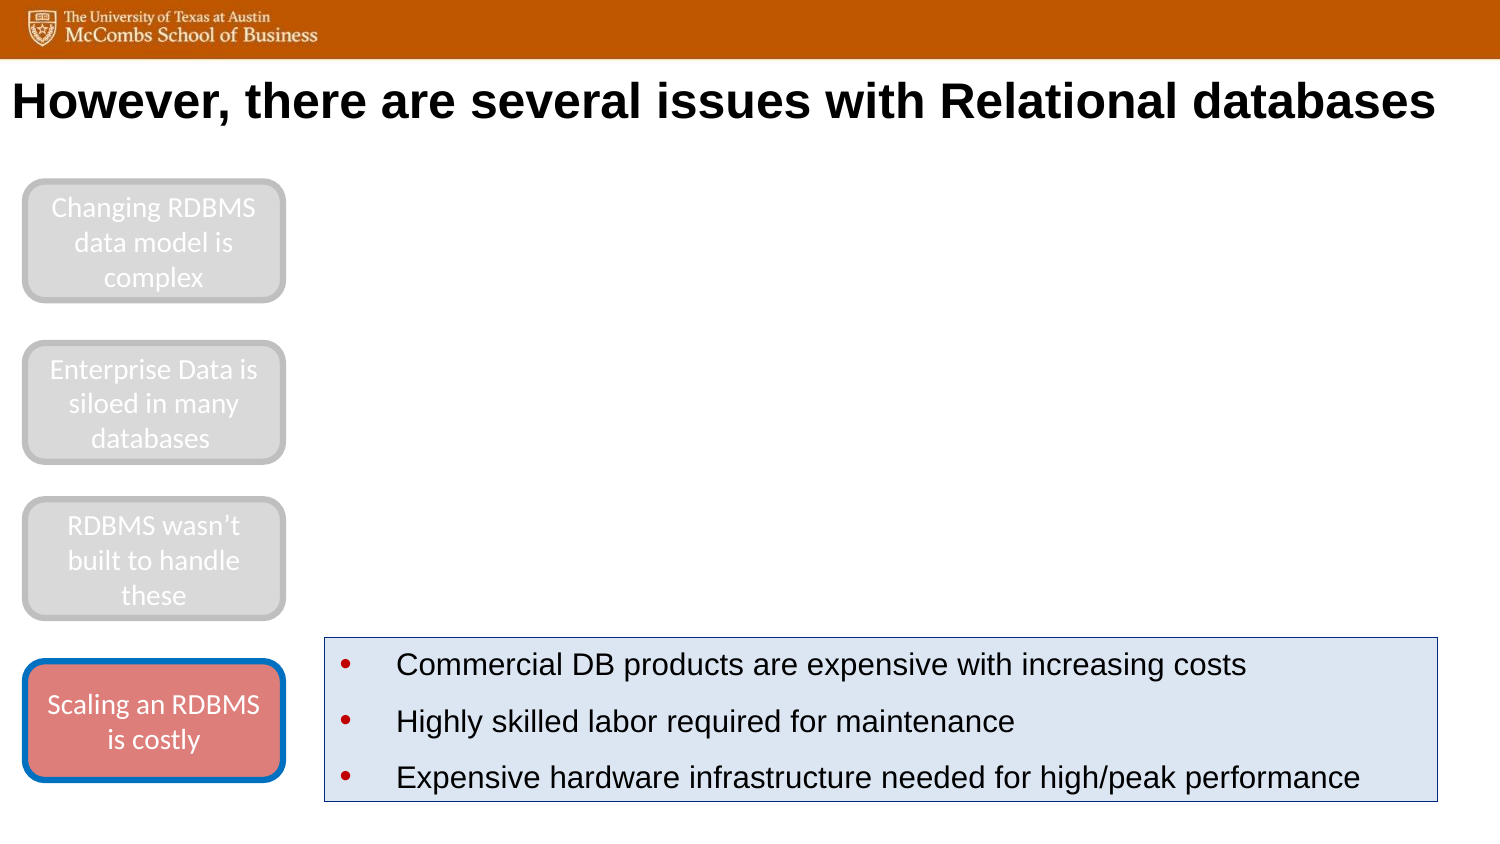

However, there are several issues with Relational databases
Changing RDBMS data model is complex
Enterprise Data is siloed in many databases
RDBMS wasn’t built to handle these
Commercial DB products are expensive with increasing costs
Highly skilled labor required for maintenance
Expensive hardware infrastructure needed for high/peak performance
Scaling an RDBMS is costly